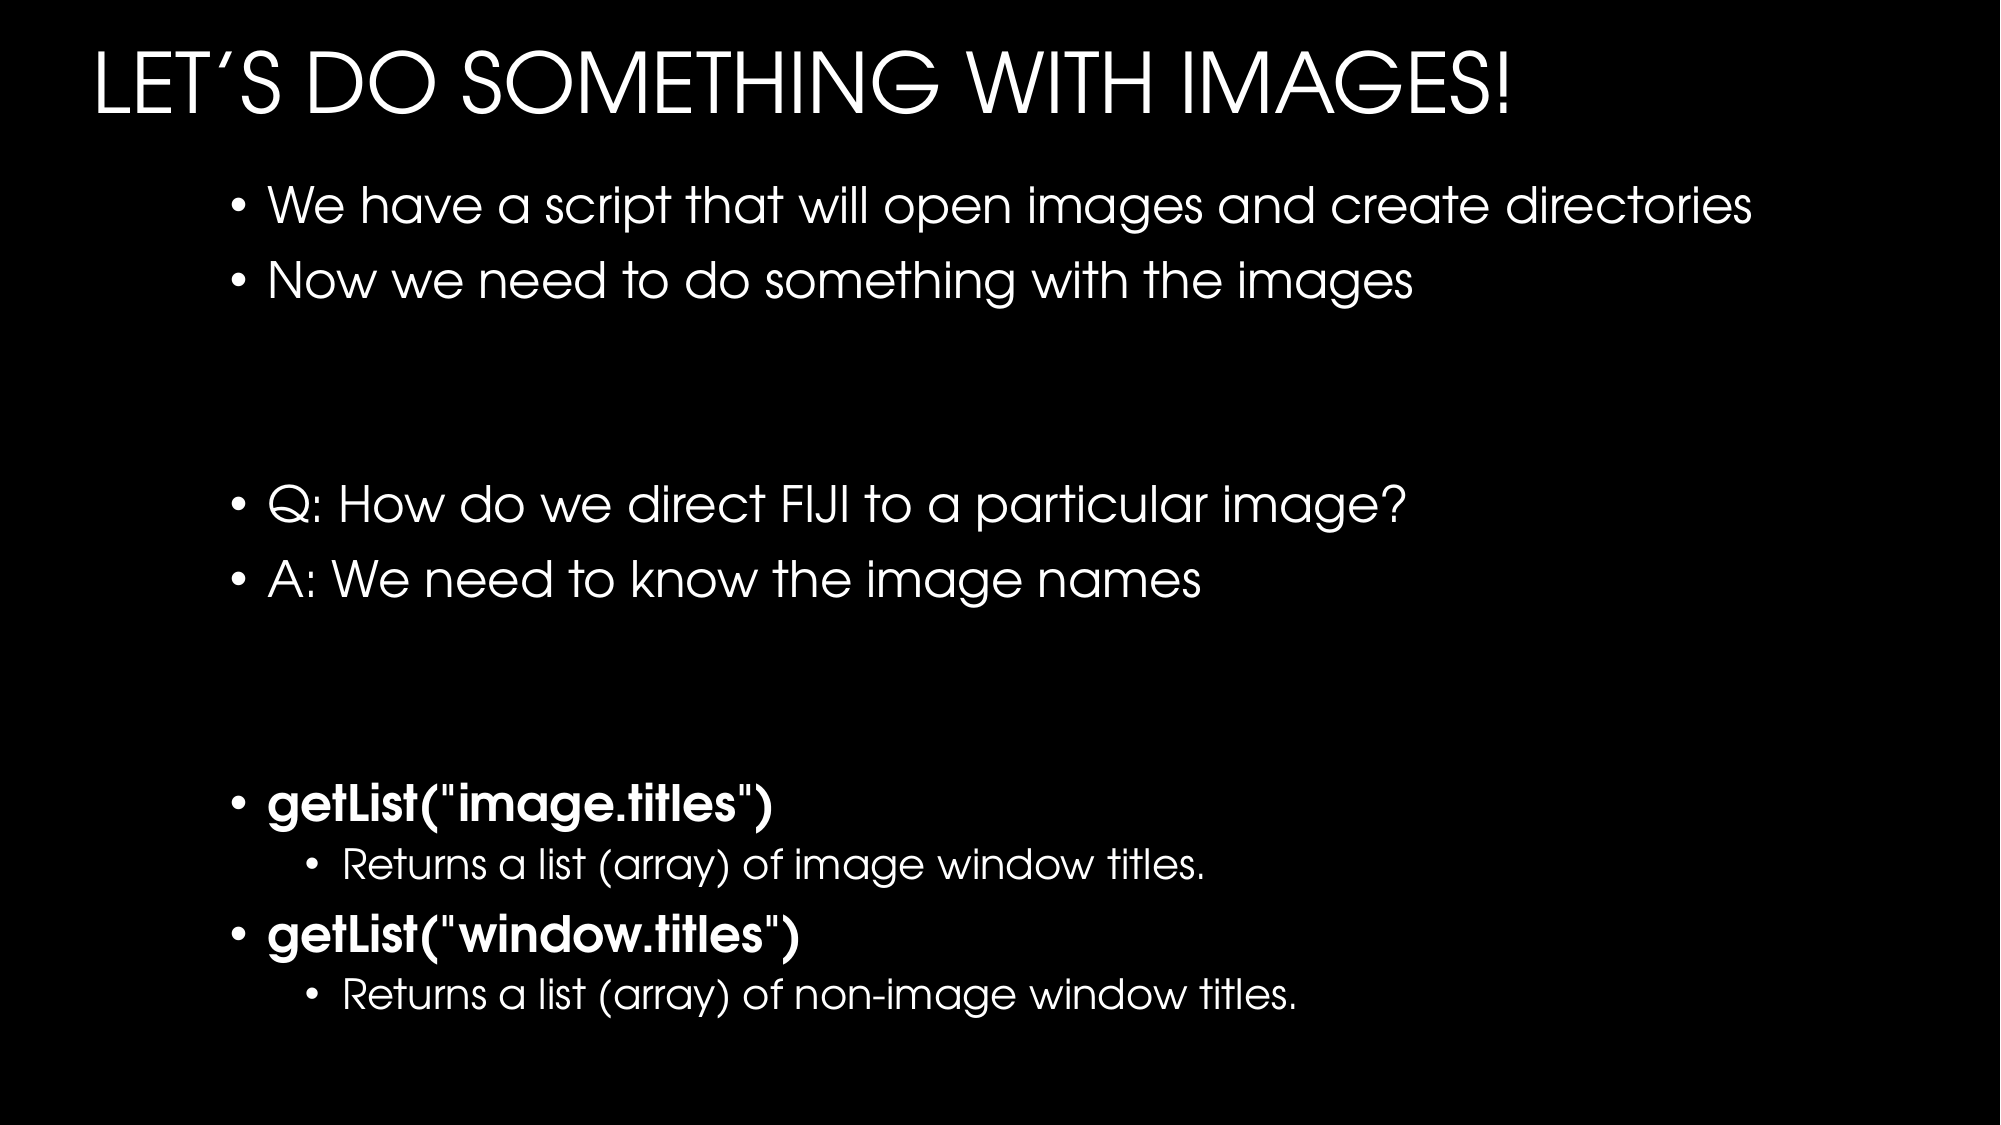

# Let’s do something with images!
We have a script that will open images and create directories
Now we need to do something with the images

Q: How do we direct FIJI to a particular image?
A: We need to know the image names

getList("image.titles")
Returns a list (array) of image window titles.
getList("window.titles")
Returns a list (array) of non-image window titles.